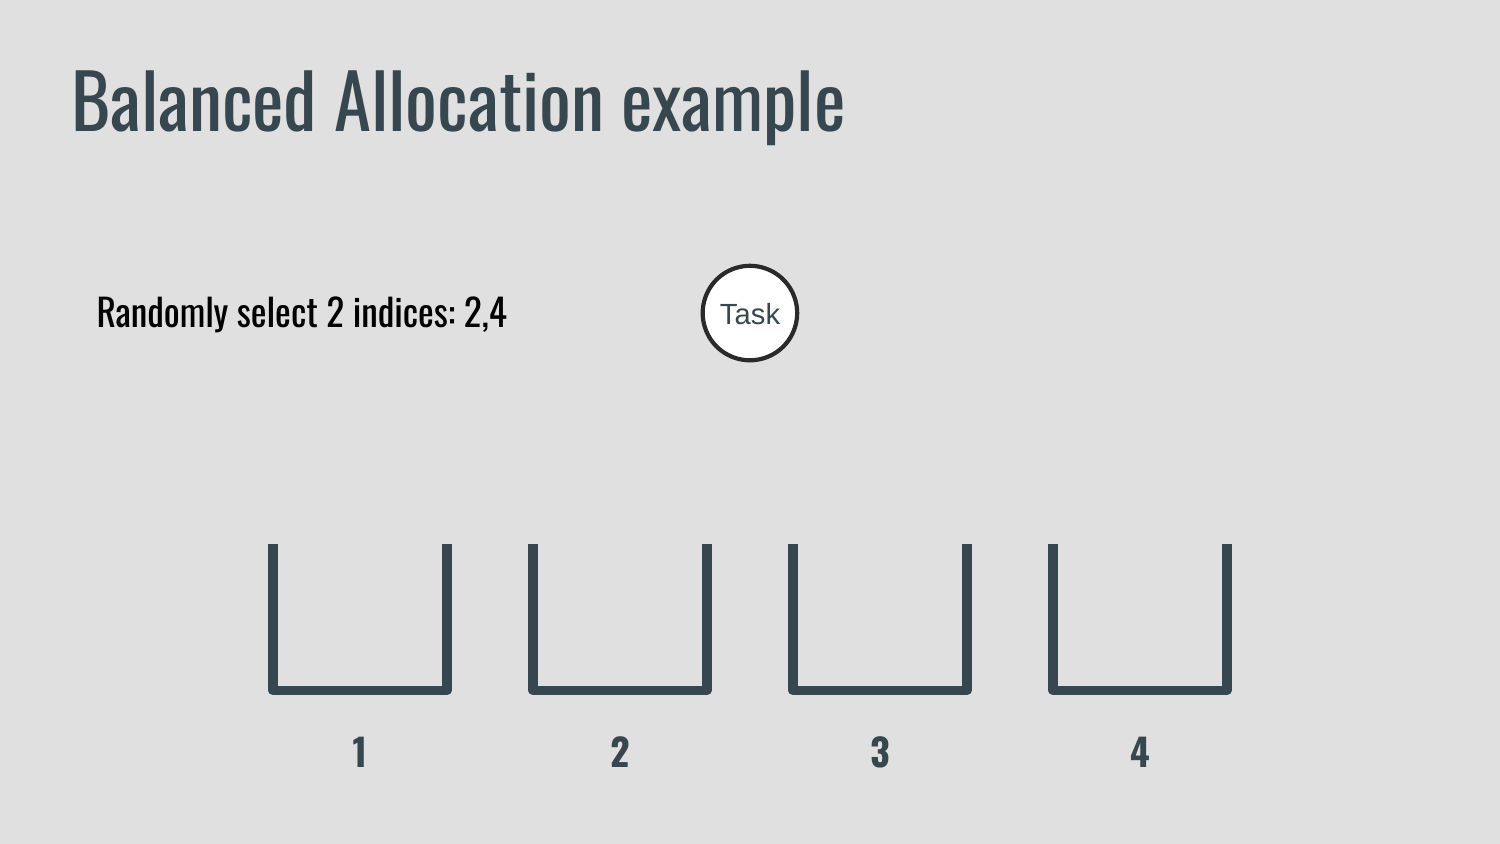

Balanced Allocation example
Task
Randomly select 2 indices: 2,4

1

2

3

4